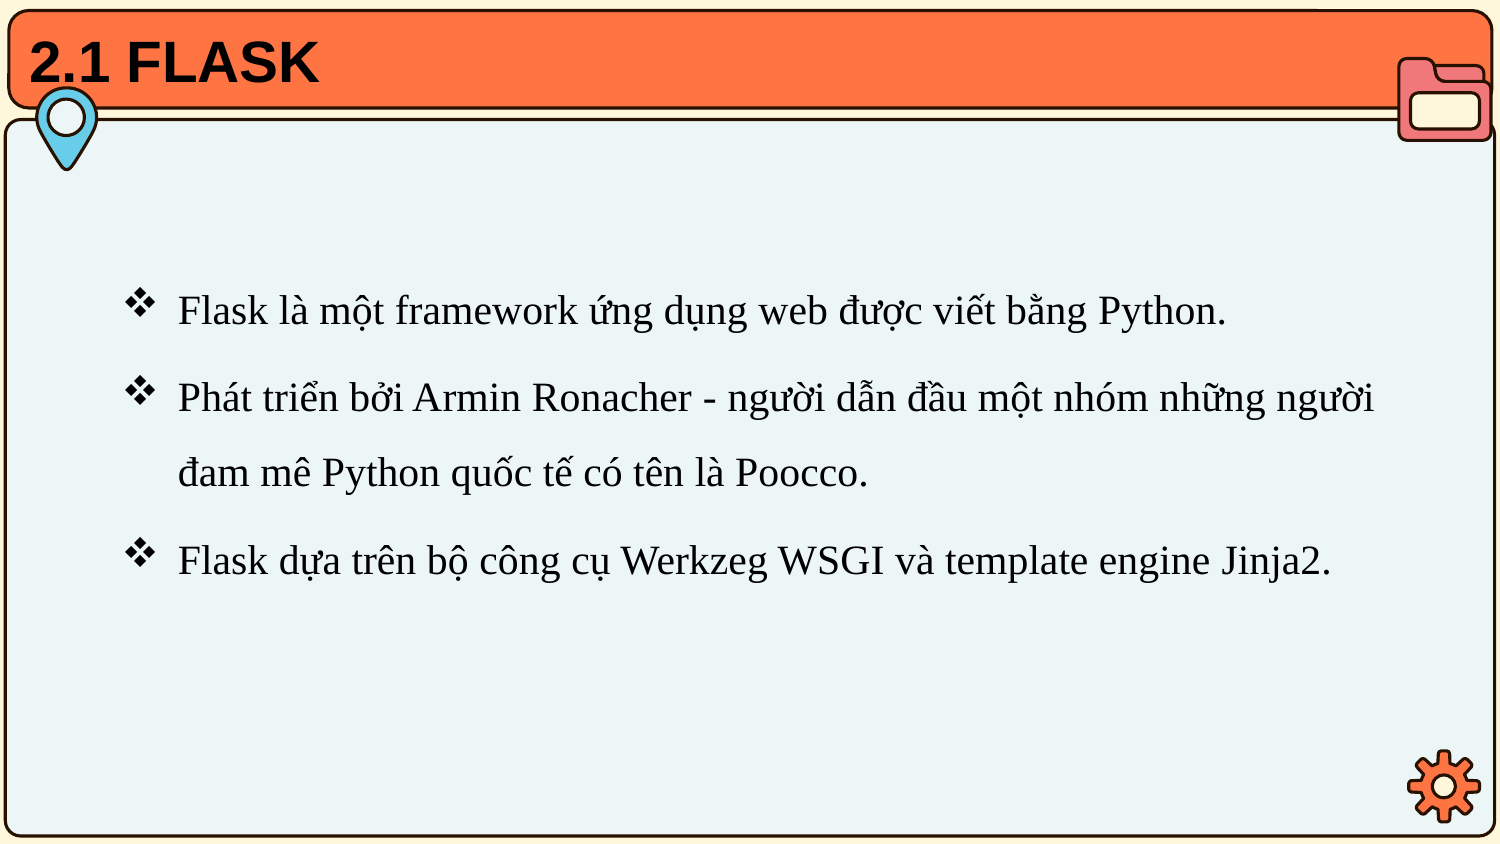

2.1 FLASK

Flask là một framework ứng dụng web được viết bằng Python.
Phát triển bởi Armin Ronacher - người dẫn đầu một nhóm những người đam mê Python quốc tế có tên là Poocco.
Flask dựa trên bộ công cụ Werkzeg WSGI và template engine Jinja2.